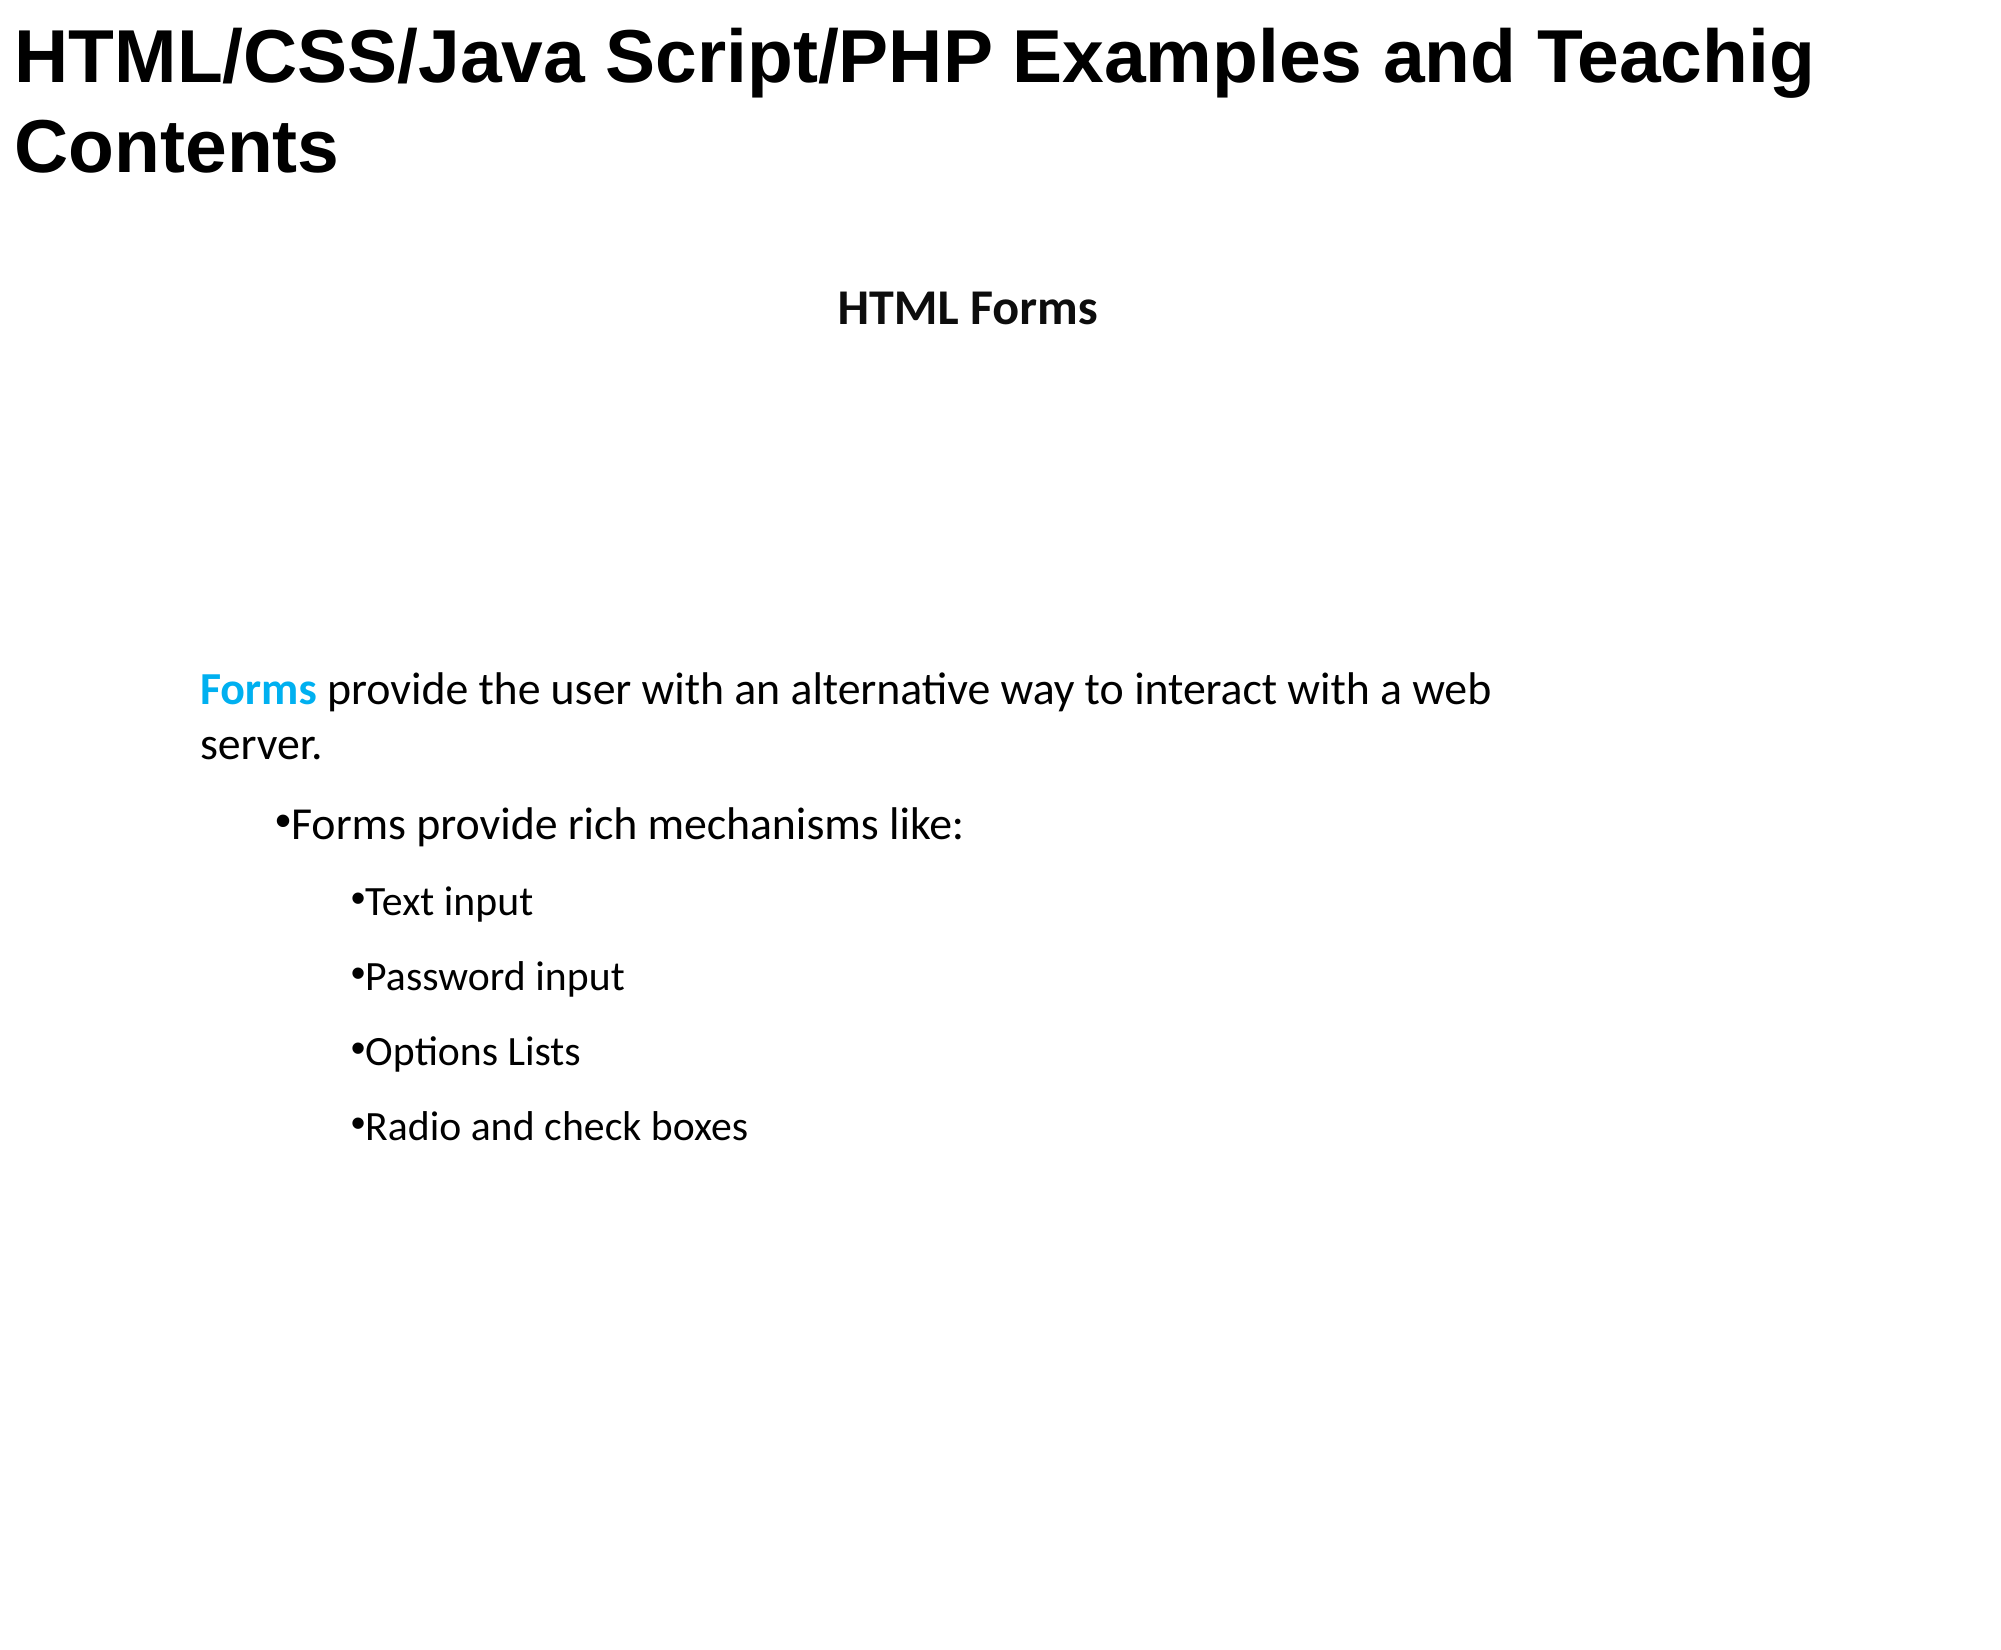

HTML/CSS/Java Script/PHP Examples and Teachig Contents
# HTML Forms
Forms provide the user with an alternative way to interact with a web server.
Forms provide rich mechanisms like:
Text input
Password input
Options Lists
Radio and check boxes